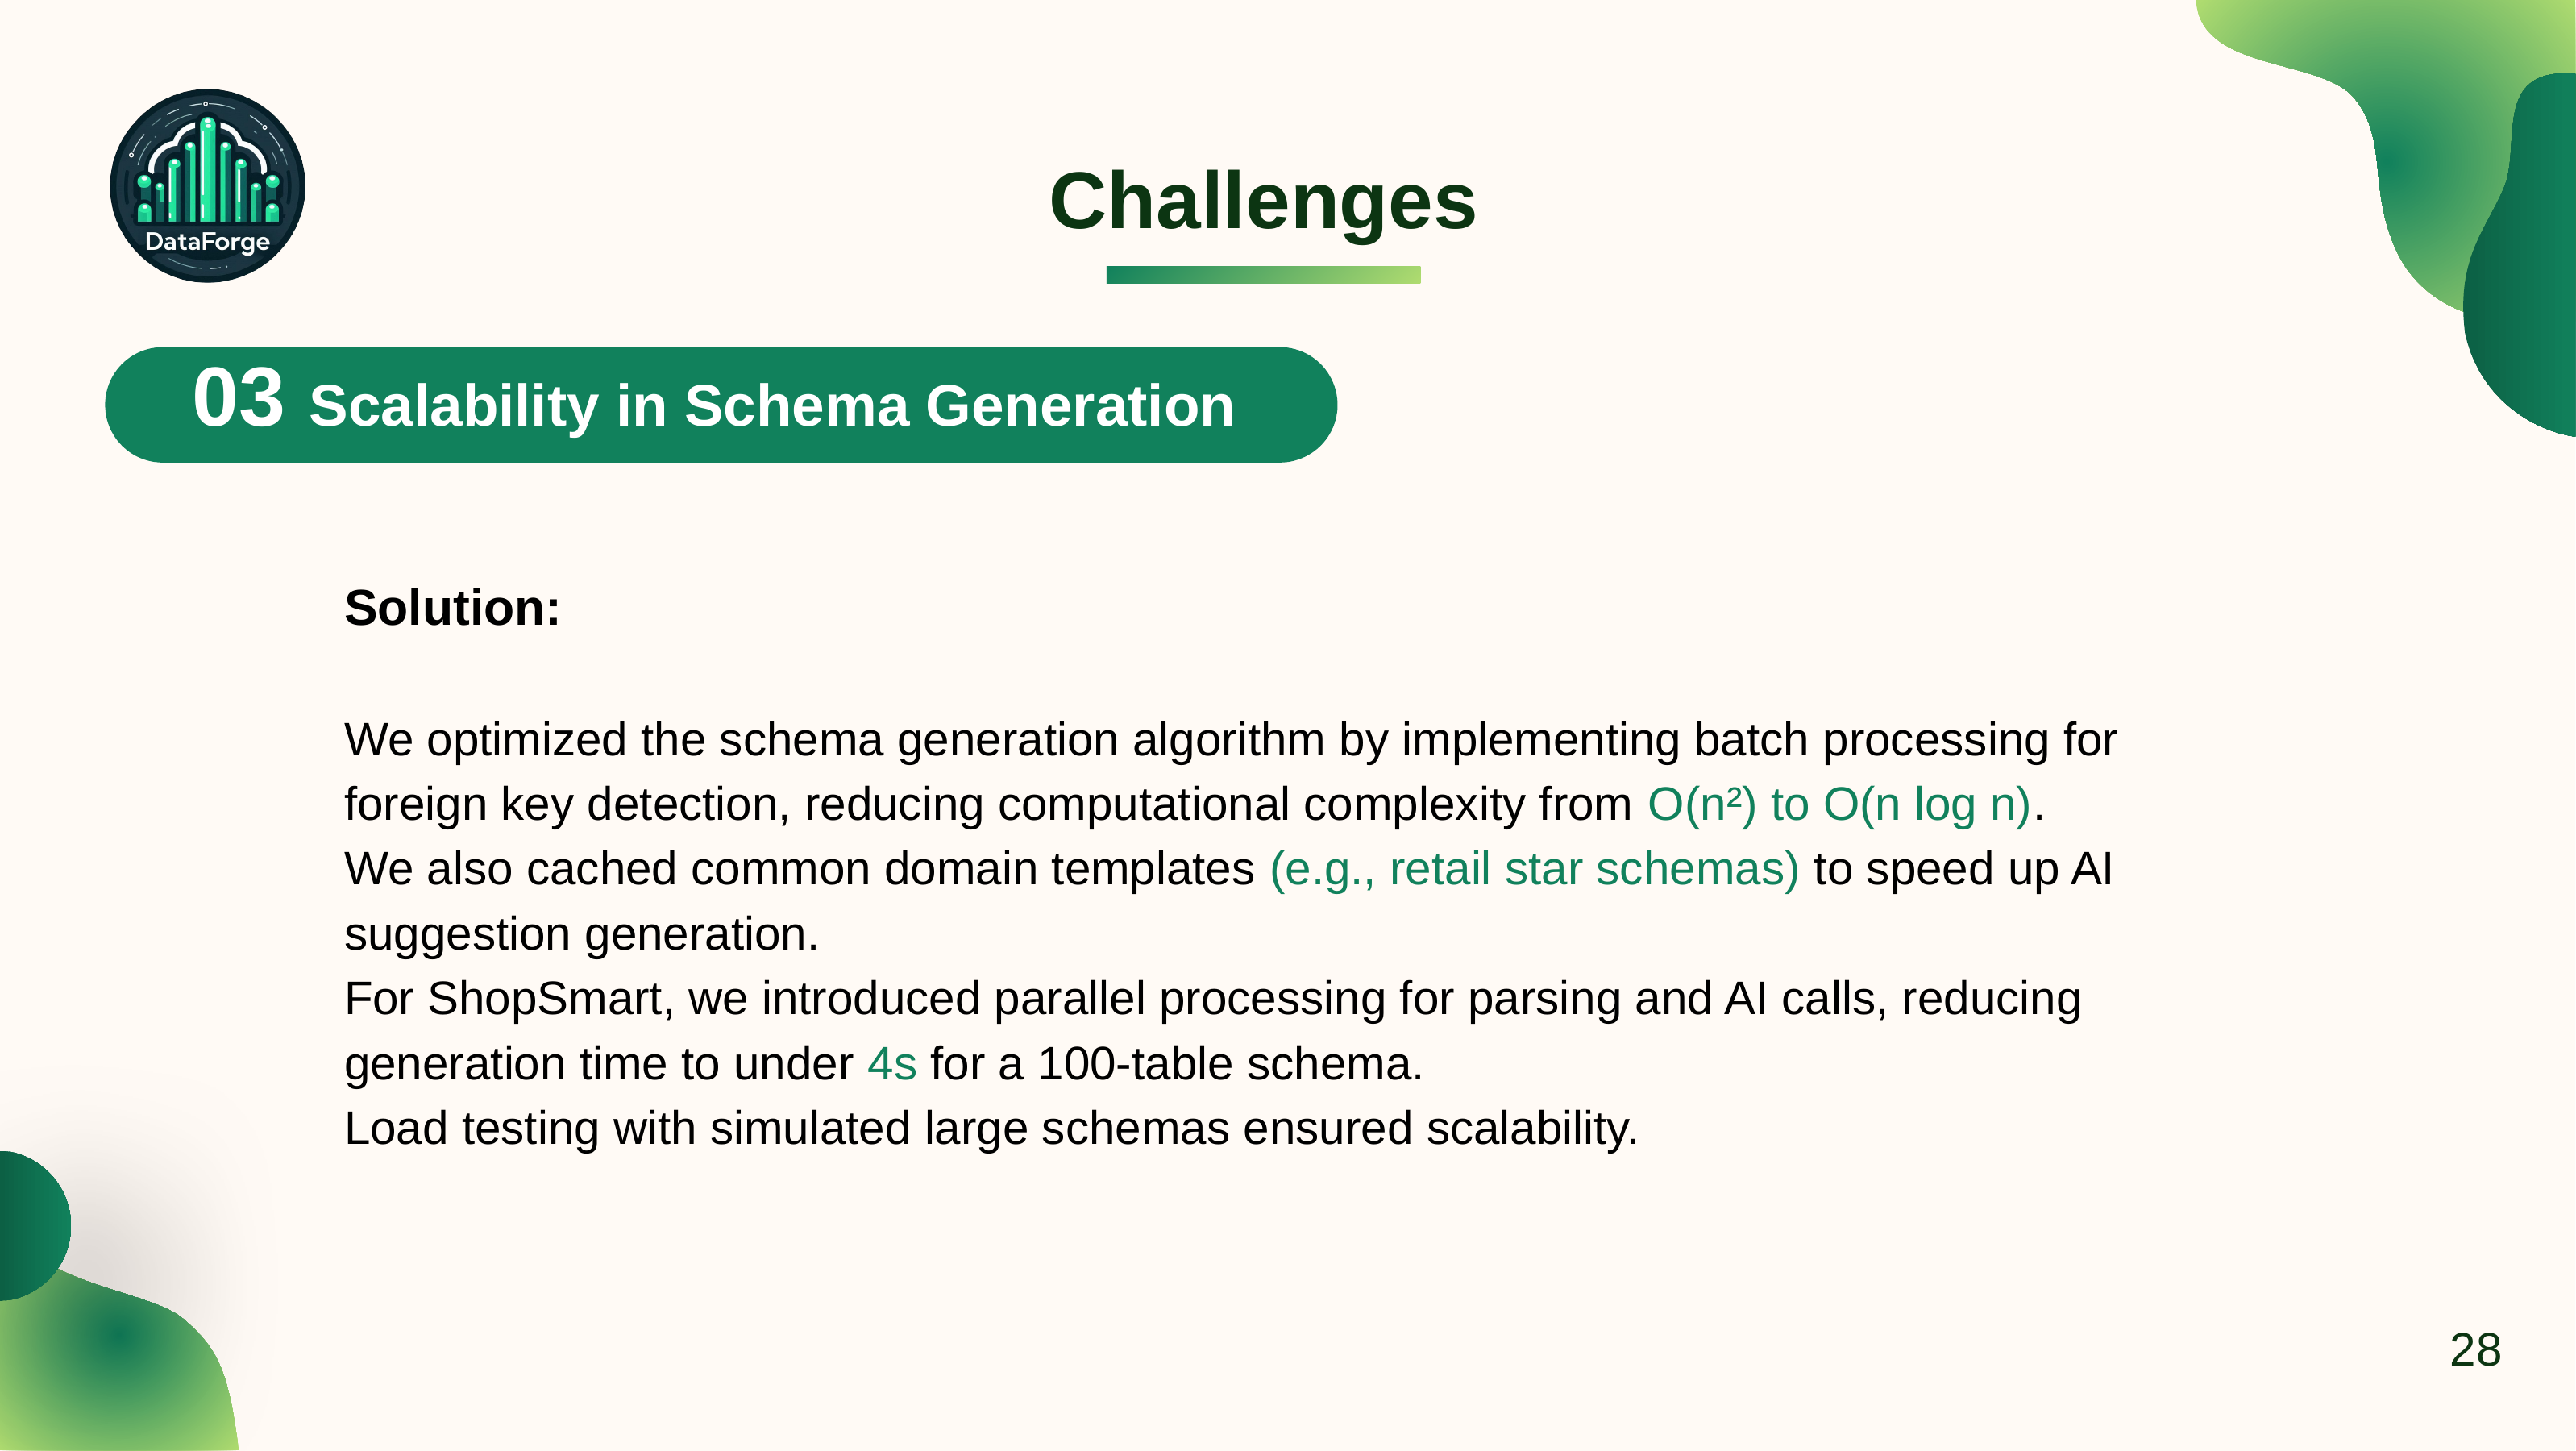

Challenges

03 Scalability in Schema Generation

Solution:

We optimized the schema generation algorithm by implementing batch processing for foreign key detection, reducing computational complexity from O(n²) to O(n log n).
We also cached common domain templates (e.g., retail star schemas) to speed up AI suggestion generation.
For ShopSmart, we introduced parallel processing for parsing and AI calls, reducing generation time to under 4s for a 100-table schema.
Load testing with simulated large schemas ensured scalability.
28